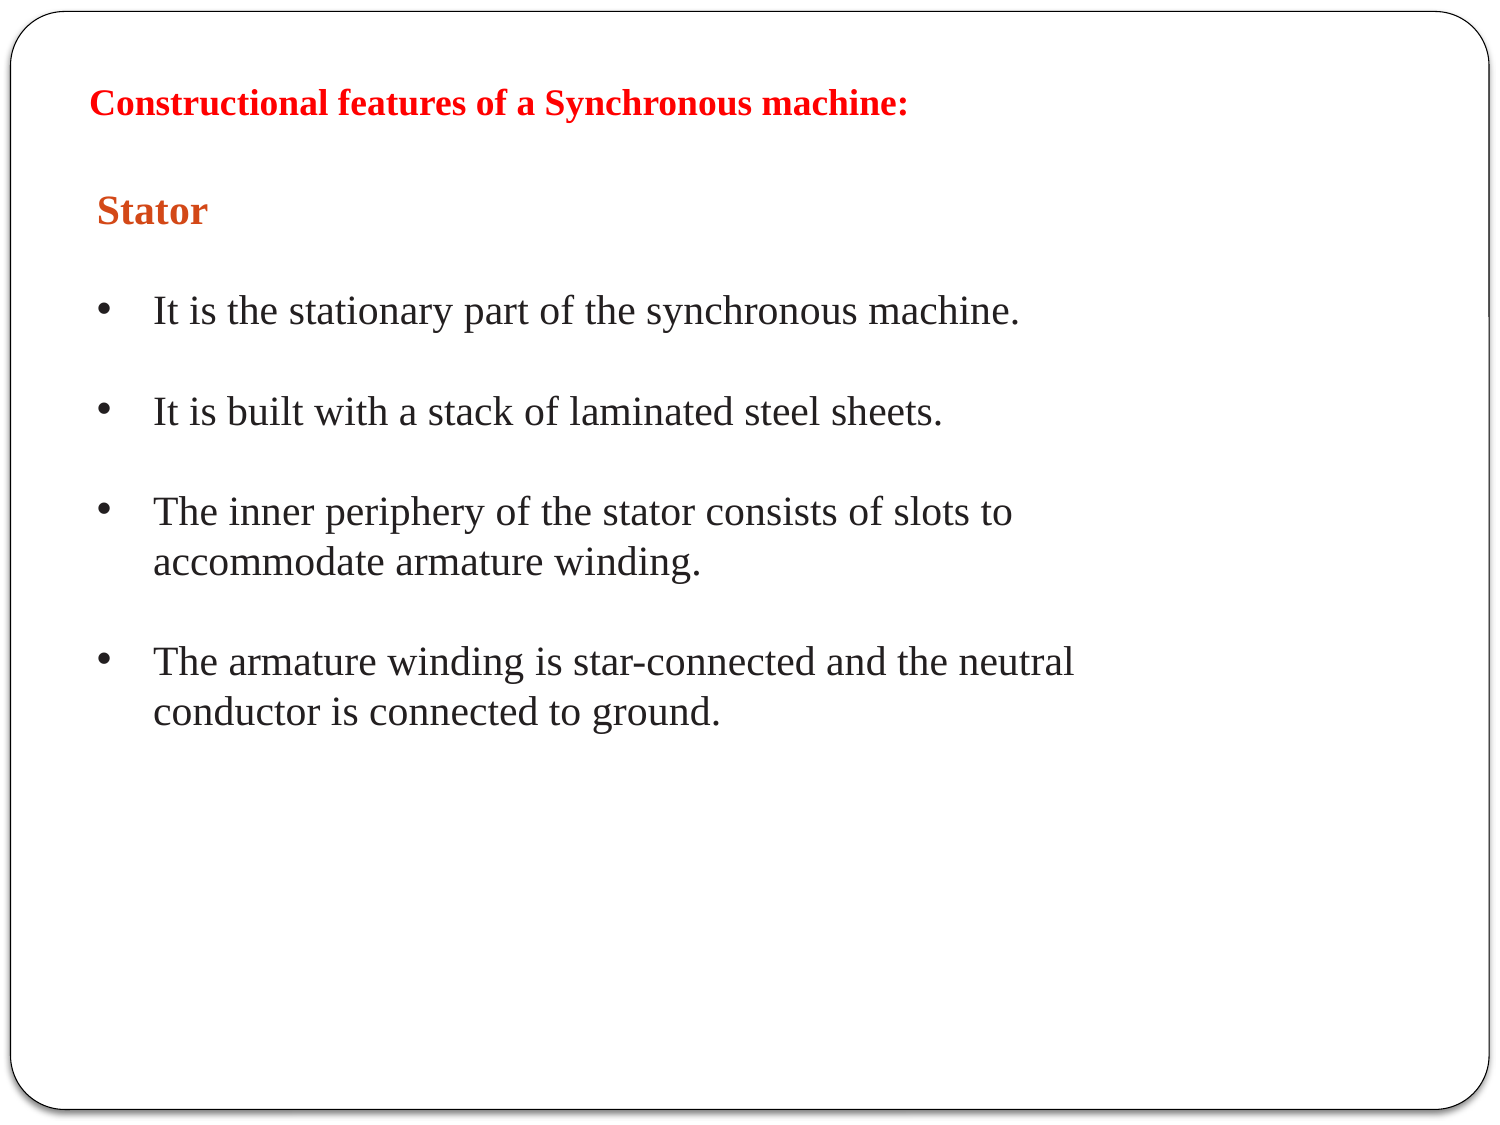

Constructional features of a Synchronous machine:
Stator

It is the stationary part of the synchronous machine.

It is built with a stack of laminated steel sheets.

The inner periphery of the stator consists of slots to accommodate armature winding.

The armature winding is star-connected and the neutral conductor is connected to ground.